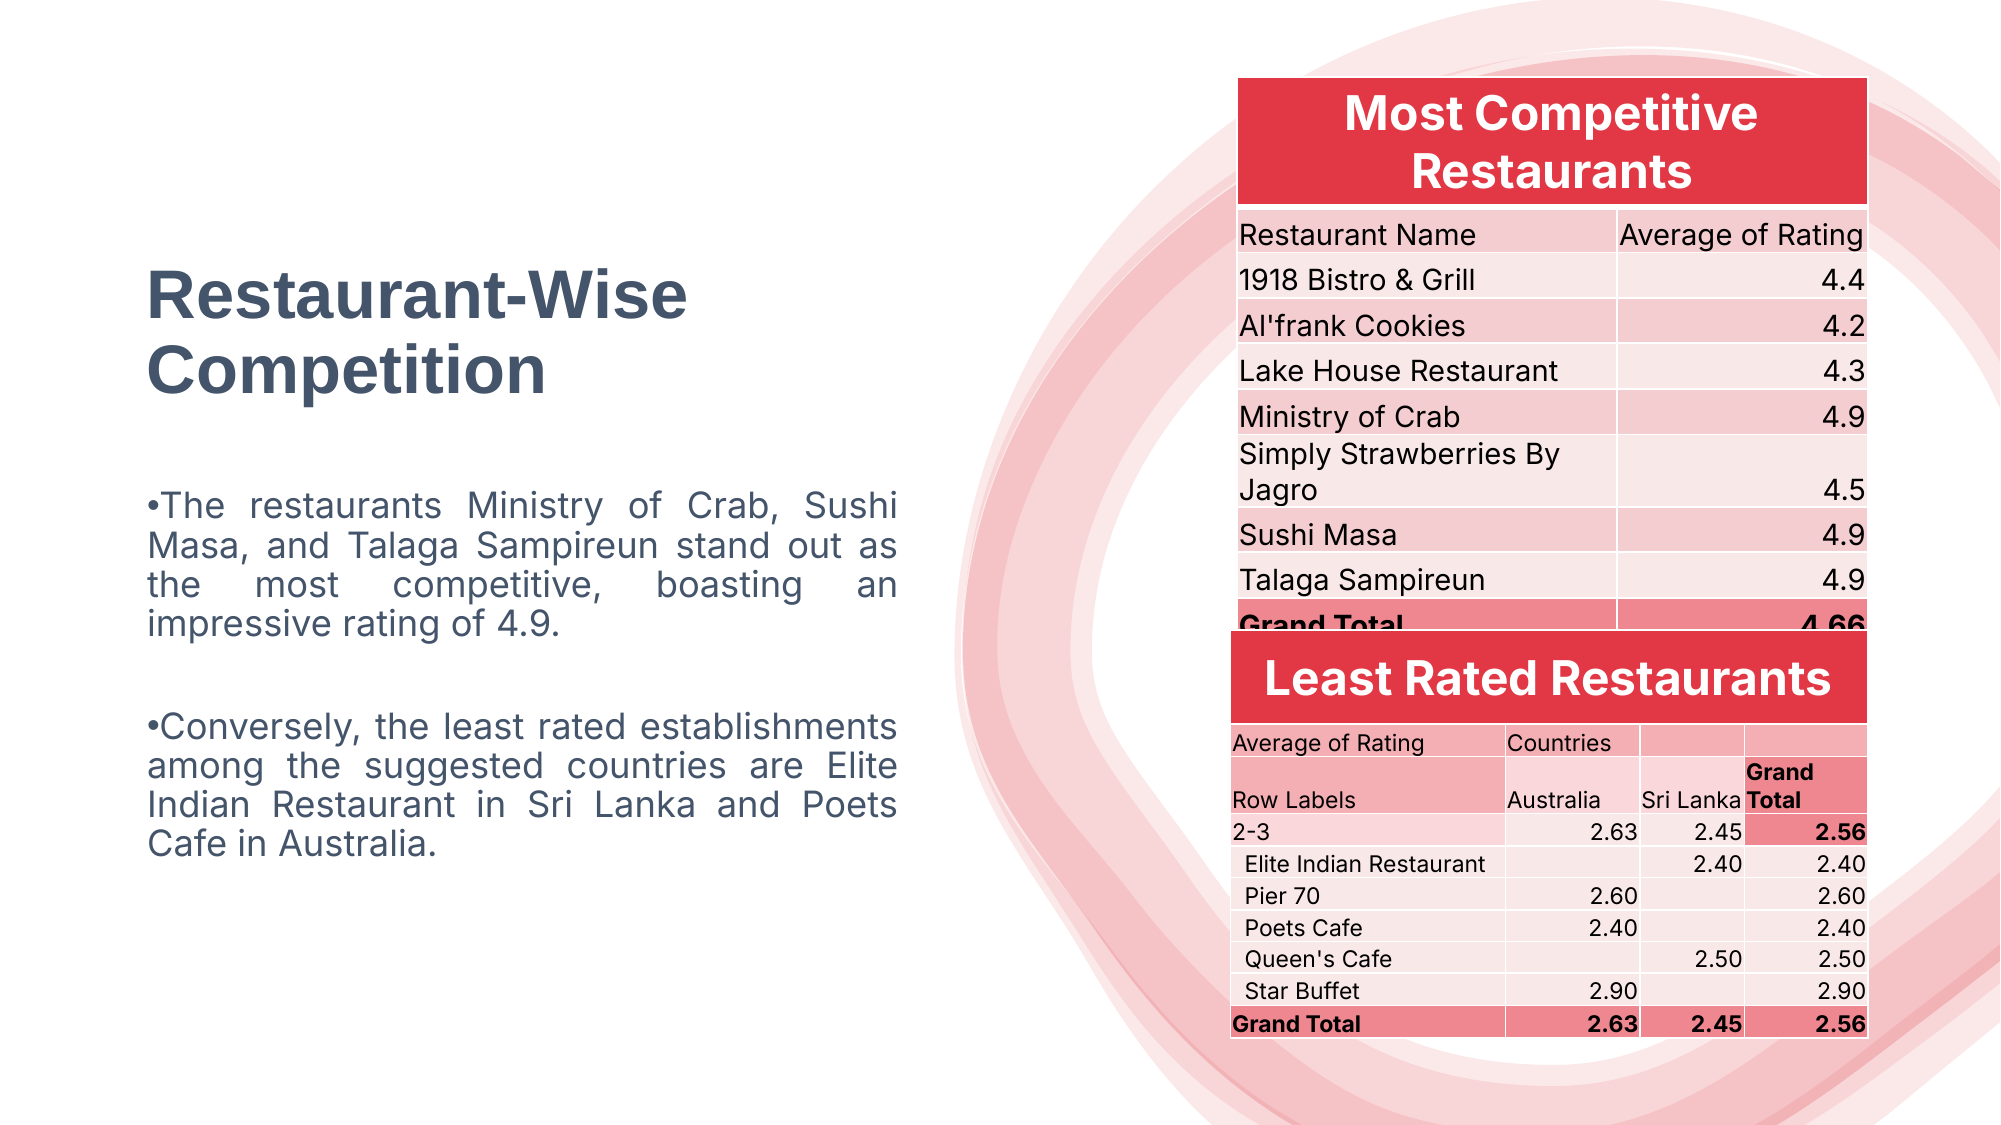

| Most Competitive Restaurants |  |
| --- | --- |
| Restaurant Name | Average of Rating |
| 1918 Bistro & Grill | 4.4 |
| Al'frank Cookies | 4.2 |
| Lake House Restaurant | 4.3 |
| Ministry of Crab | 4.9 |
| Simply Strawberries By Jagro | 4.5 |
| Sushi Masa | 4.9 |
| Talaga Sampireun | 4.9 |
| Grand Total | 4.66 |
Restaurant-Wise Competition
The restaurants Ministry of Crab, Sushi Masa, and Talaga Sampireun stand out as the most competitive, boasting an impressive rating of 4.9.

Conversely, the least rated establishments among the suggested countries are Elite Indian Restaurant in Sri Lanka and Poets Cafe in Australia.
| Least Rated Restaurants |  |  |  |
| --- | --- | --- | --- |
| Average of Rating | Countries |  |  |
| Row Labels | Australia | Sri Lanka | Grand Total |
| 2-3 | 2.63 | 2.45 | 2.56 |
| Elite Indian Restaurant |  | 2.40 | 2.40 |
| Pier 70 | 2.60 |  | 2.60 |
| Poets Cafe | 2.40 |  | 2.40 |
| Queen's Cafe |  | 2.50 | 2.50 |
| Star Buffet | 2.90 |  | 2.90 |
| Grand Total | 2.63 | 2.45 | 2.56 |